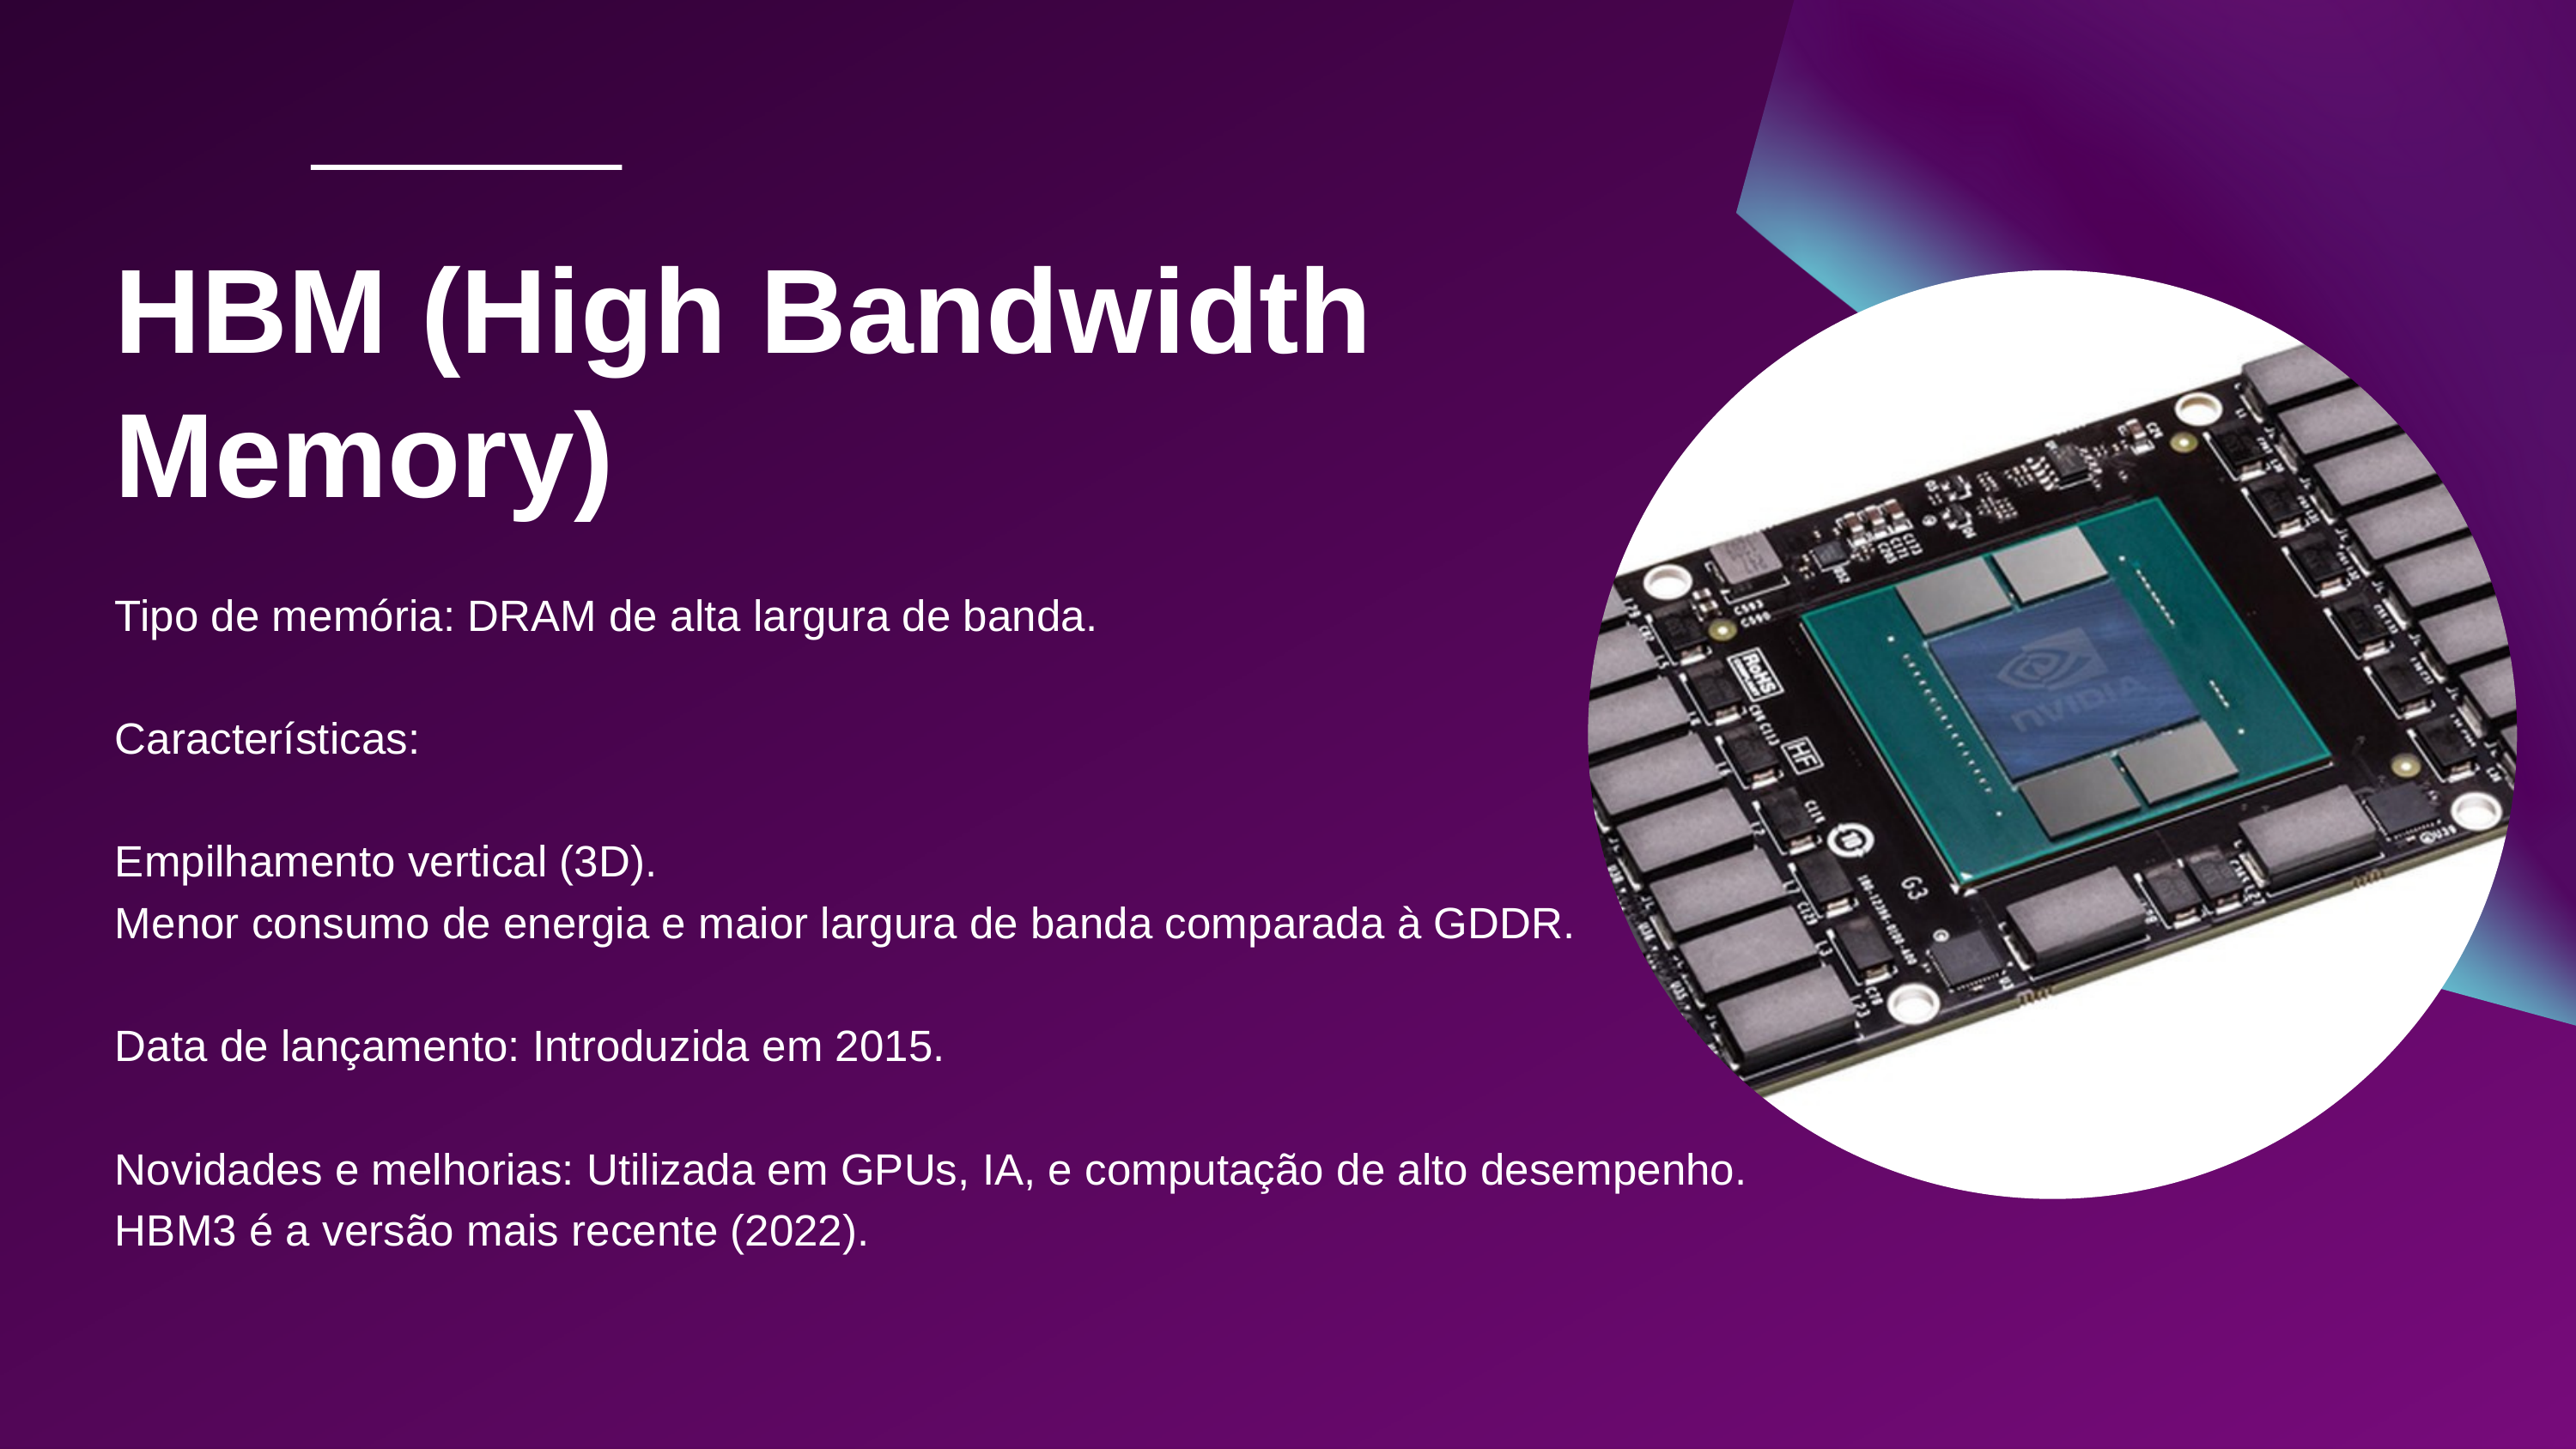

HBM (High Bandwidth Memory)

Tipo de memória: DRAM de alta largura de banda.

Características:

Empilhamento vertical (3D).
Menor consumo de energia e maior largura de banda comparada à GDDR.

Data de lançamento: Introduzida em 2015.

Novidades e melhorias: Utilizada em GPUs, IA, e computação de alto desempenho. HBM3 é a versão mais recente (2022).